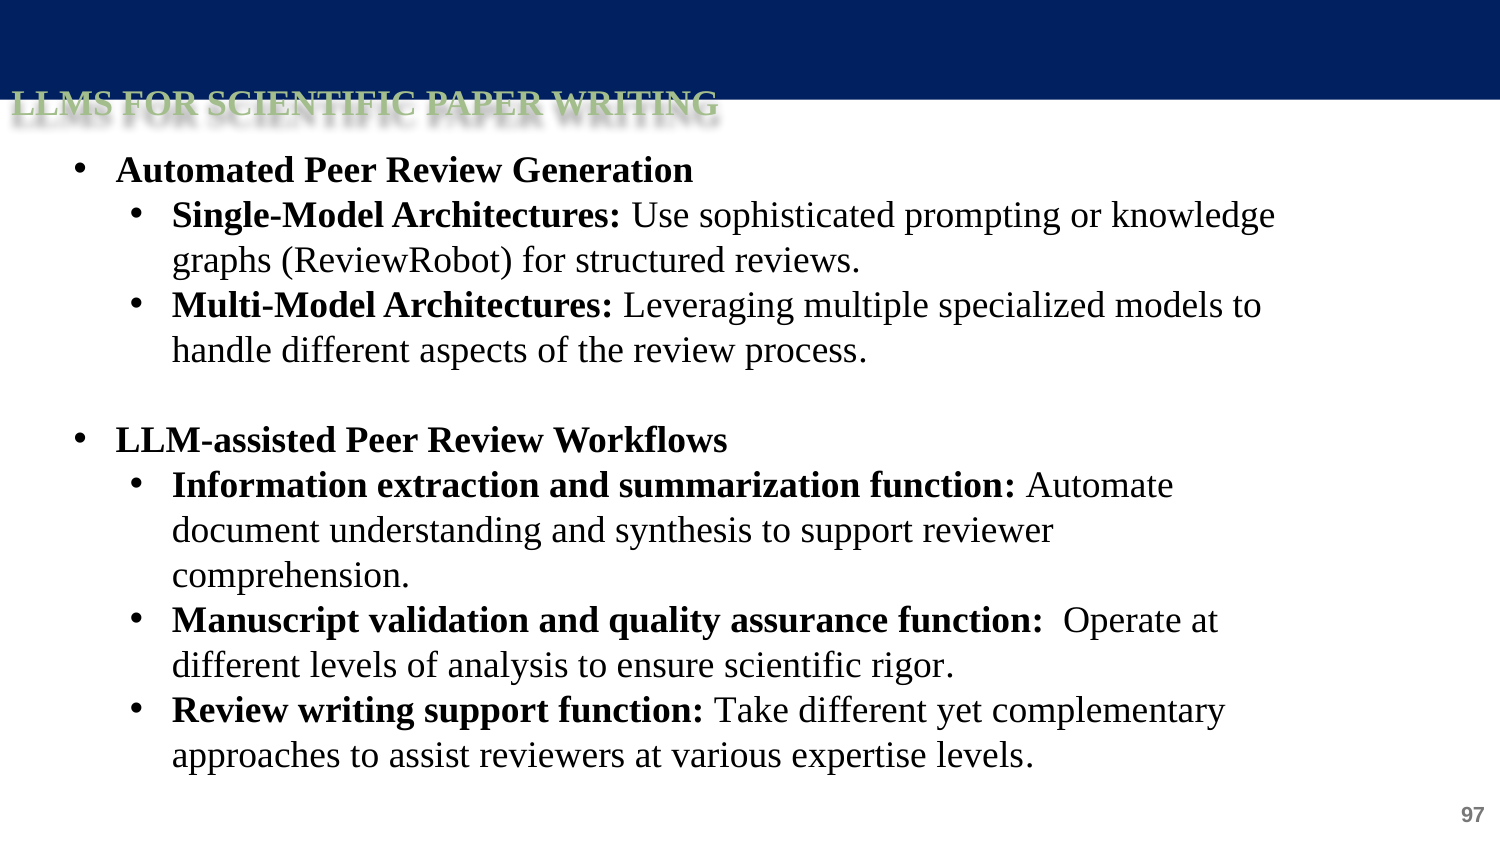

LLMs for Scientific Paper Writing

Automated Peer Review Generation
Single-Model Architectures: Use sophisticated prompting or knowledge graphs (ReviewRobot) for structured reviews.
Multi-Model Architectures: Leveraging multiple specialized models to handle different aspects of the review process.

LLM-assisted Peer Review Workflows
Information extraction and summarization function: Automate document understanding and synthesis to support reviewer comprehension.
Manuscript validation and quality assurance function:  Operate at different levels of analysis to ensure scientific rigor.
Review writing support function: Take different yet complementary approaches to assist reviewers at various expertise levels.
97